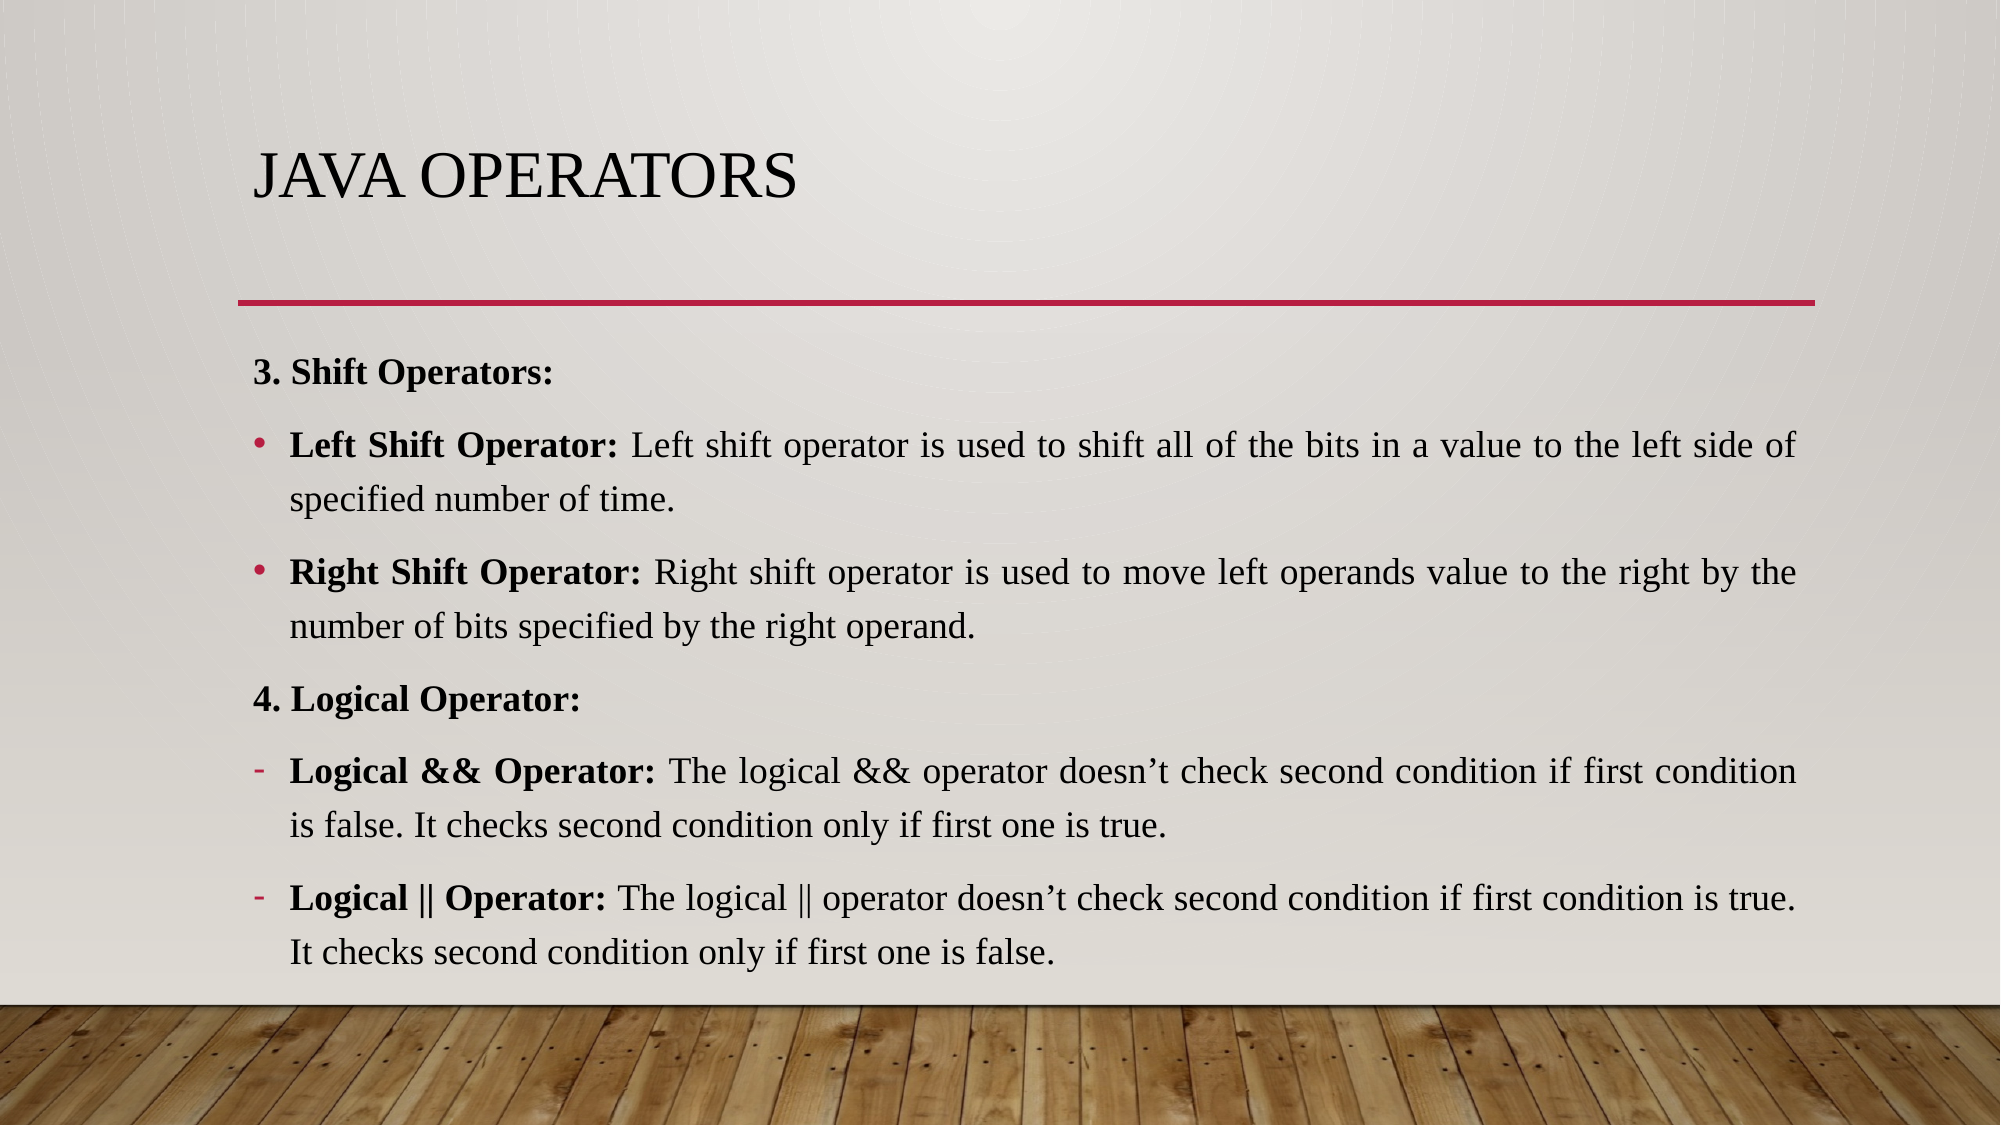

# Java operators
3. Shift Operators:
Left Shift Operator: Left shift operator is used to shift all of the bits in a value to the left side of specified number of time.
Right Shift Operator: Right shift operator is used to move left operands value to the right by the number of bits specified by the right operand.
4. Logical Operator:
Logical && Operator: The logical && operator doesn’t check second condition if first condition is false. It checks second condition only if first one is true.
Logical || Operator: The logical || operator doesn’t check second condition if first condition is true. It checks second condition only if first one is false.